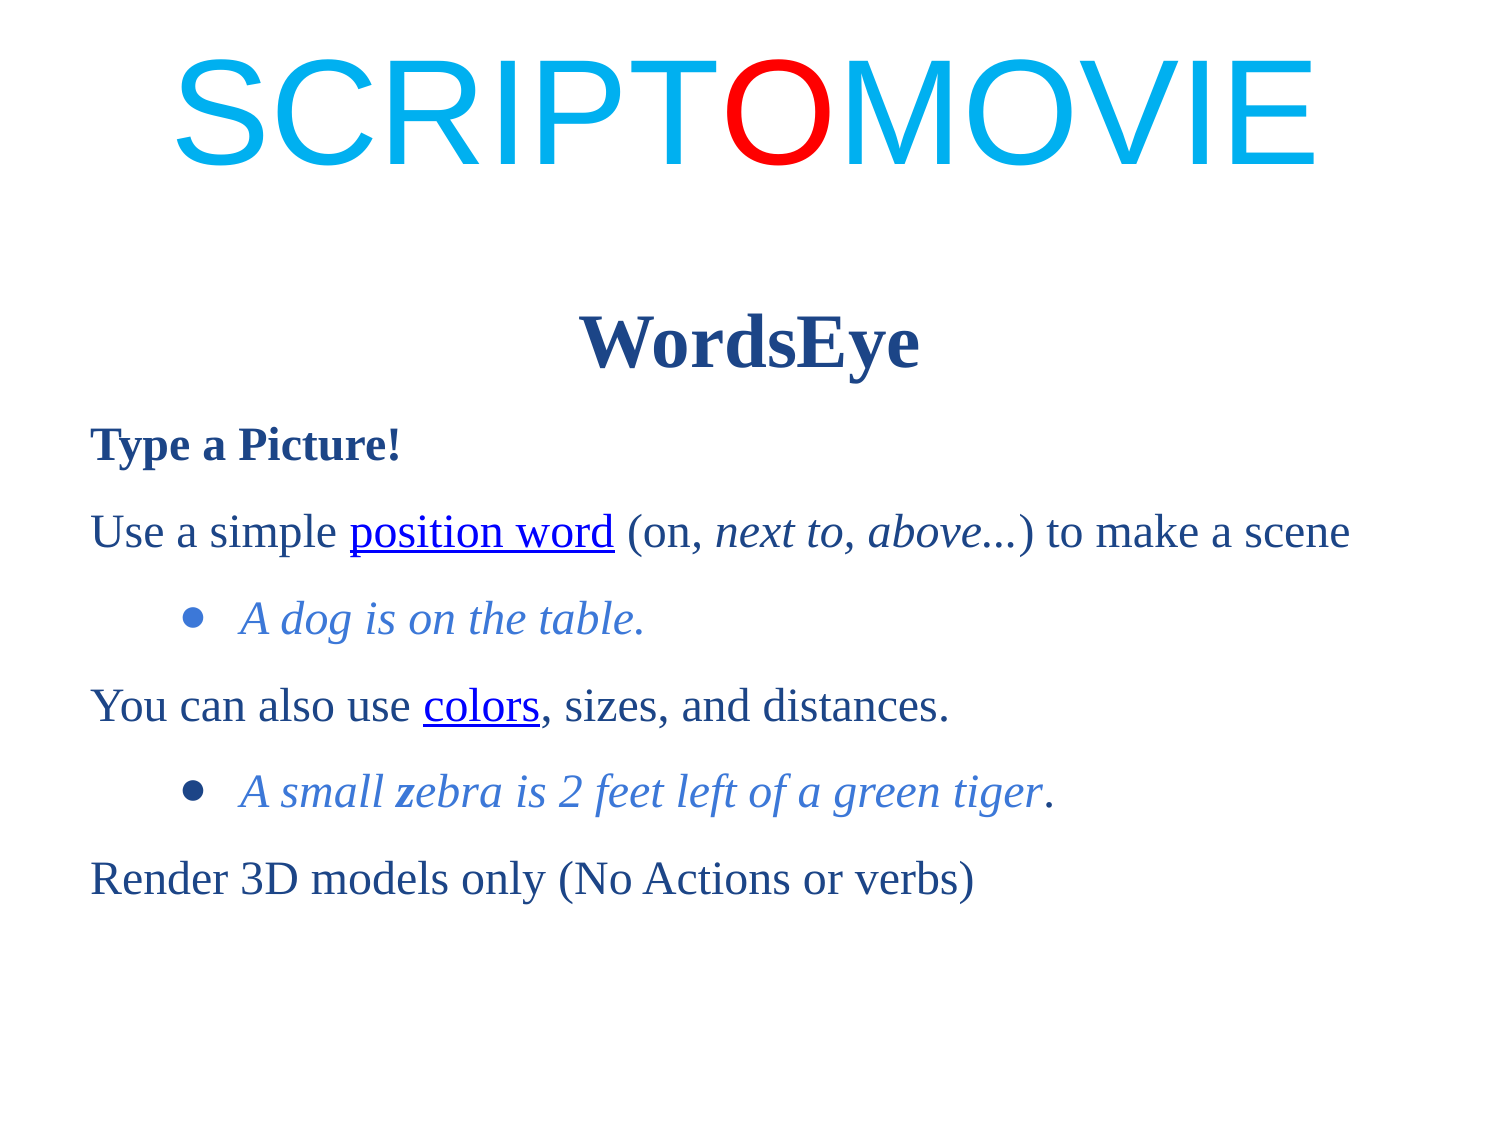

SCRIPTOMOVIE
WordsEye
Type a Picture!
Use a simple position word (on, next to, above...) to make a scene
A dog is on the table.
You can also use colors, sizes, and distances.
A small zebra is 2 feet left of a green tiger.
Render 3D models only (No Actions or verbs)